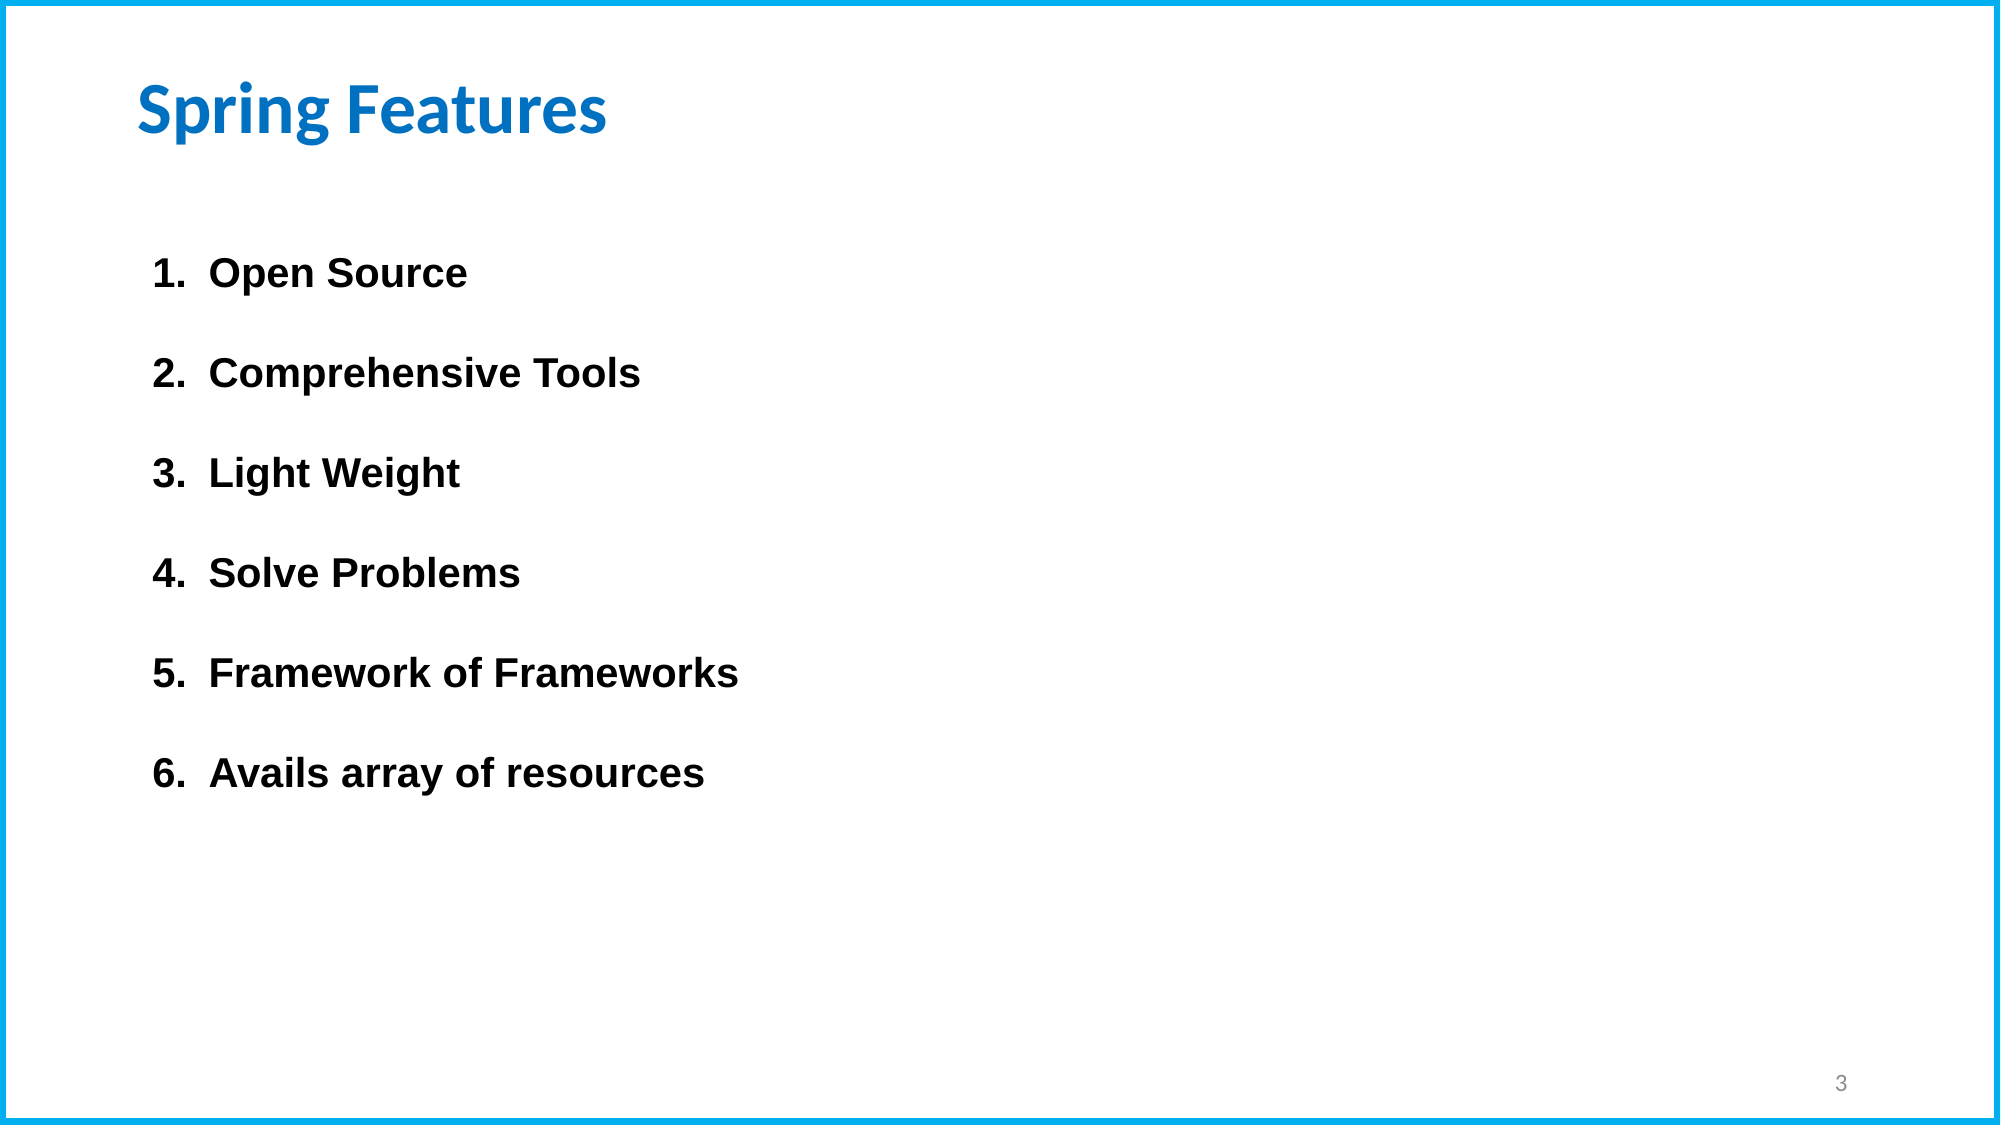

# Spring Features
Open Source
Comprehensive Tools
Light Weight
Solve Problems
Framework of Frameworks
Avails array of resources

3